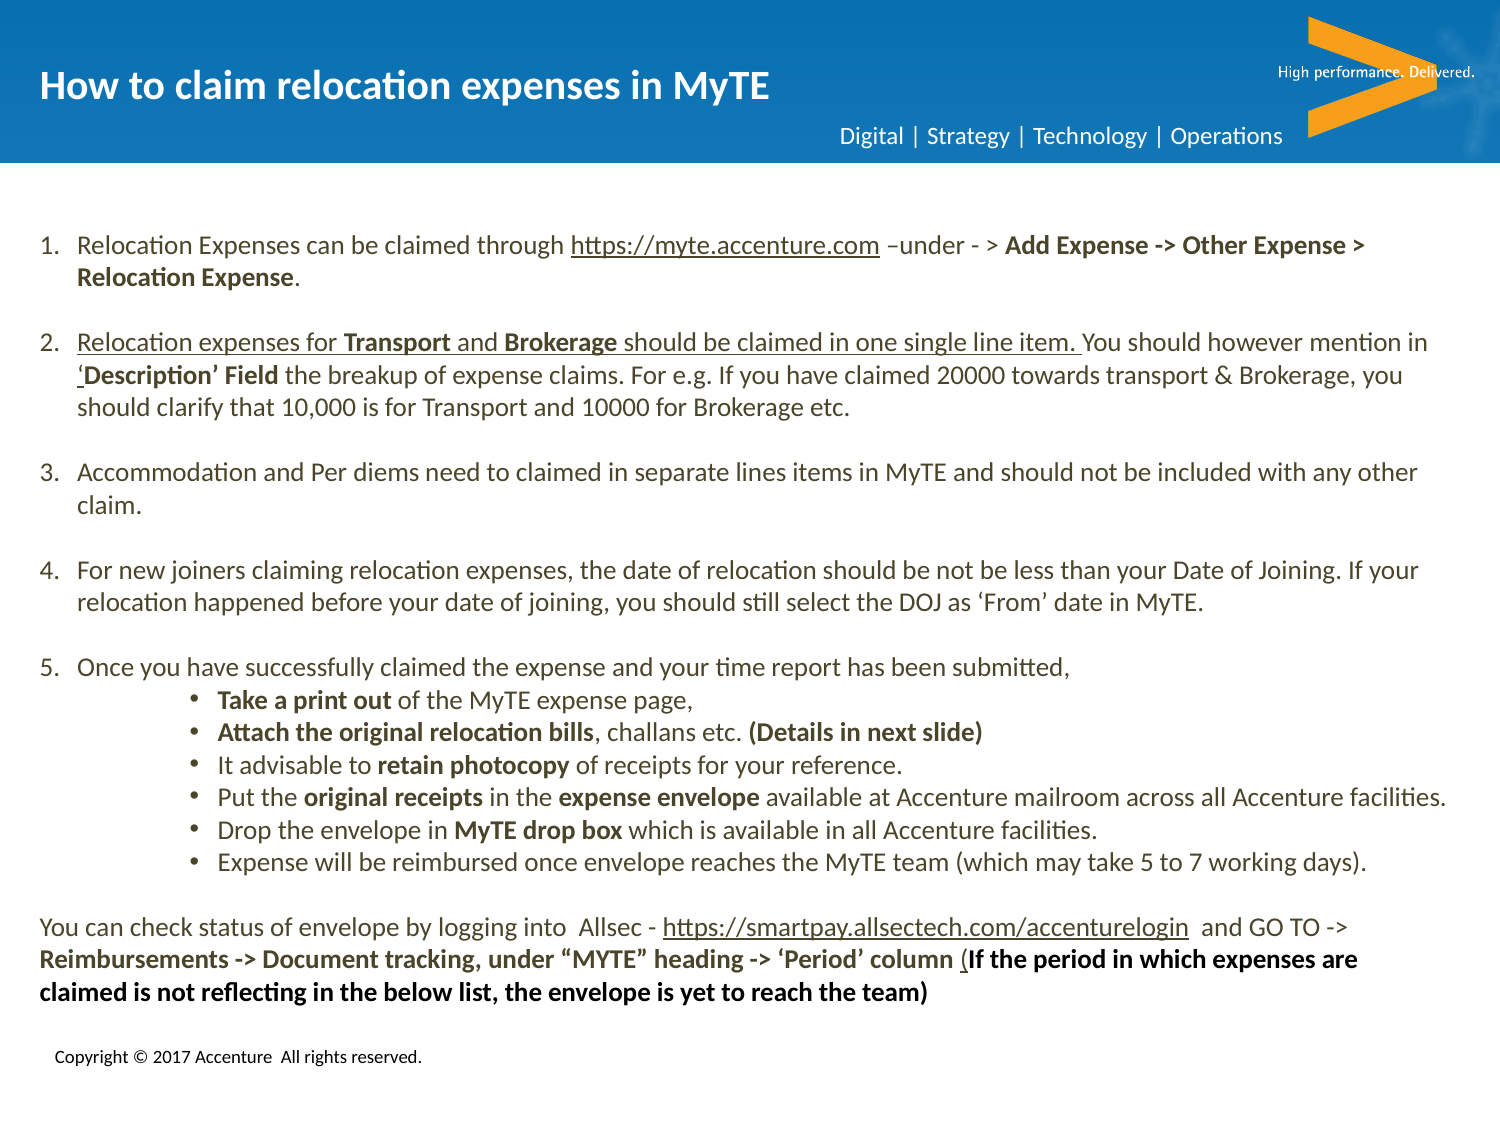

How to claim relocation expenses in MyTE

Relocation Expenses can be claimed through https://myte.accenture.com –under - > Add Expense -> Other Expense > Relocation Expense.

Relocation expenses for Transport and Brokerage should be claimed in one single line item. You should however mention in ‘Description’ Field the breakup of expense claims. For e.g. If you have claimed 20000 towards transport & Brokerage, you should clarify that 10,000 is for Transport and 10000 for Brokerage etc.

Accommodation and Per diems need to claimed in separate lines items in MyTE and should not be included with any other claim.

For new joiners claiming relocation expenses, the date of relocation should be not be less than your Date of Joining. If your relocation happened before your date of joining, you should still select the DOJ as ‘From’ date in MyTE.

Once you have successfully claimed the expense and your time report has been submitted,
Take a print out of the MyTE expense page,
Attach the original relocation bills, challans etc. (Details in next slide)
It advisable to retain photocopy of receipts for your reference.
Put the original receipts in the expense envelope available at Accenture mailroom across all Accenture facilities.
Drop the envelope in MyTE drop box which is available in all Accenture facilities.
Expense will be reimbursed once envelope reaches the MyTE team (which may take 5 to 7 working days).

You can check status of envelope by logging into  Allsec - https://smartpay.allsectech.com/accenturelogin  and GO TO -> Reimbursements -> Document tracking, under “MYTE” heading -> ‘Period’ column (If the period in which expenses are claimed is not reflecting in the below list, the envelope is yet to reach the team)

Copyright © 2017 Accenture  All rights reserved.